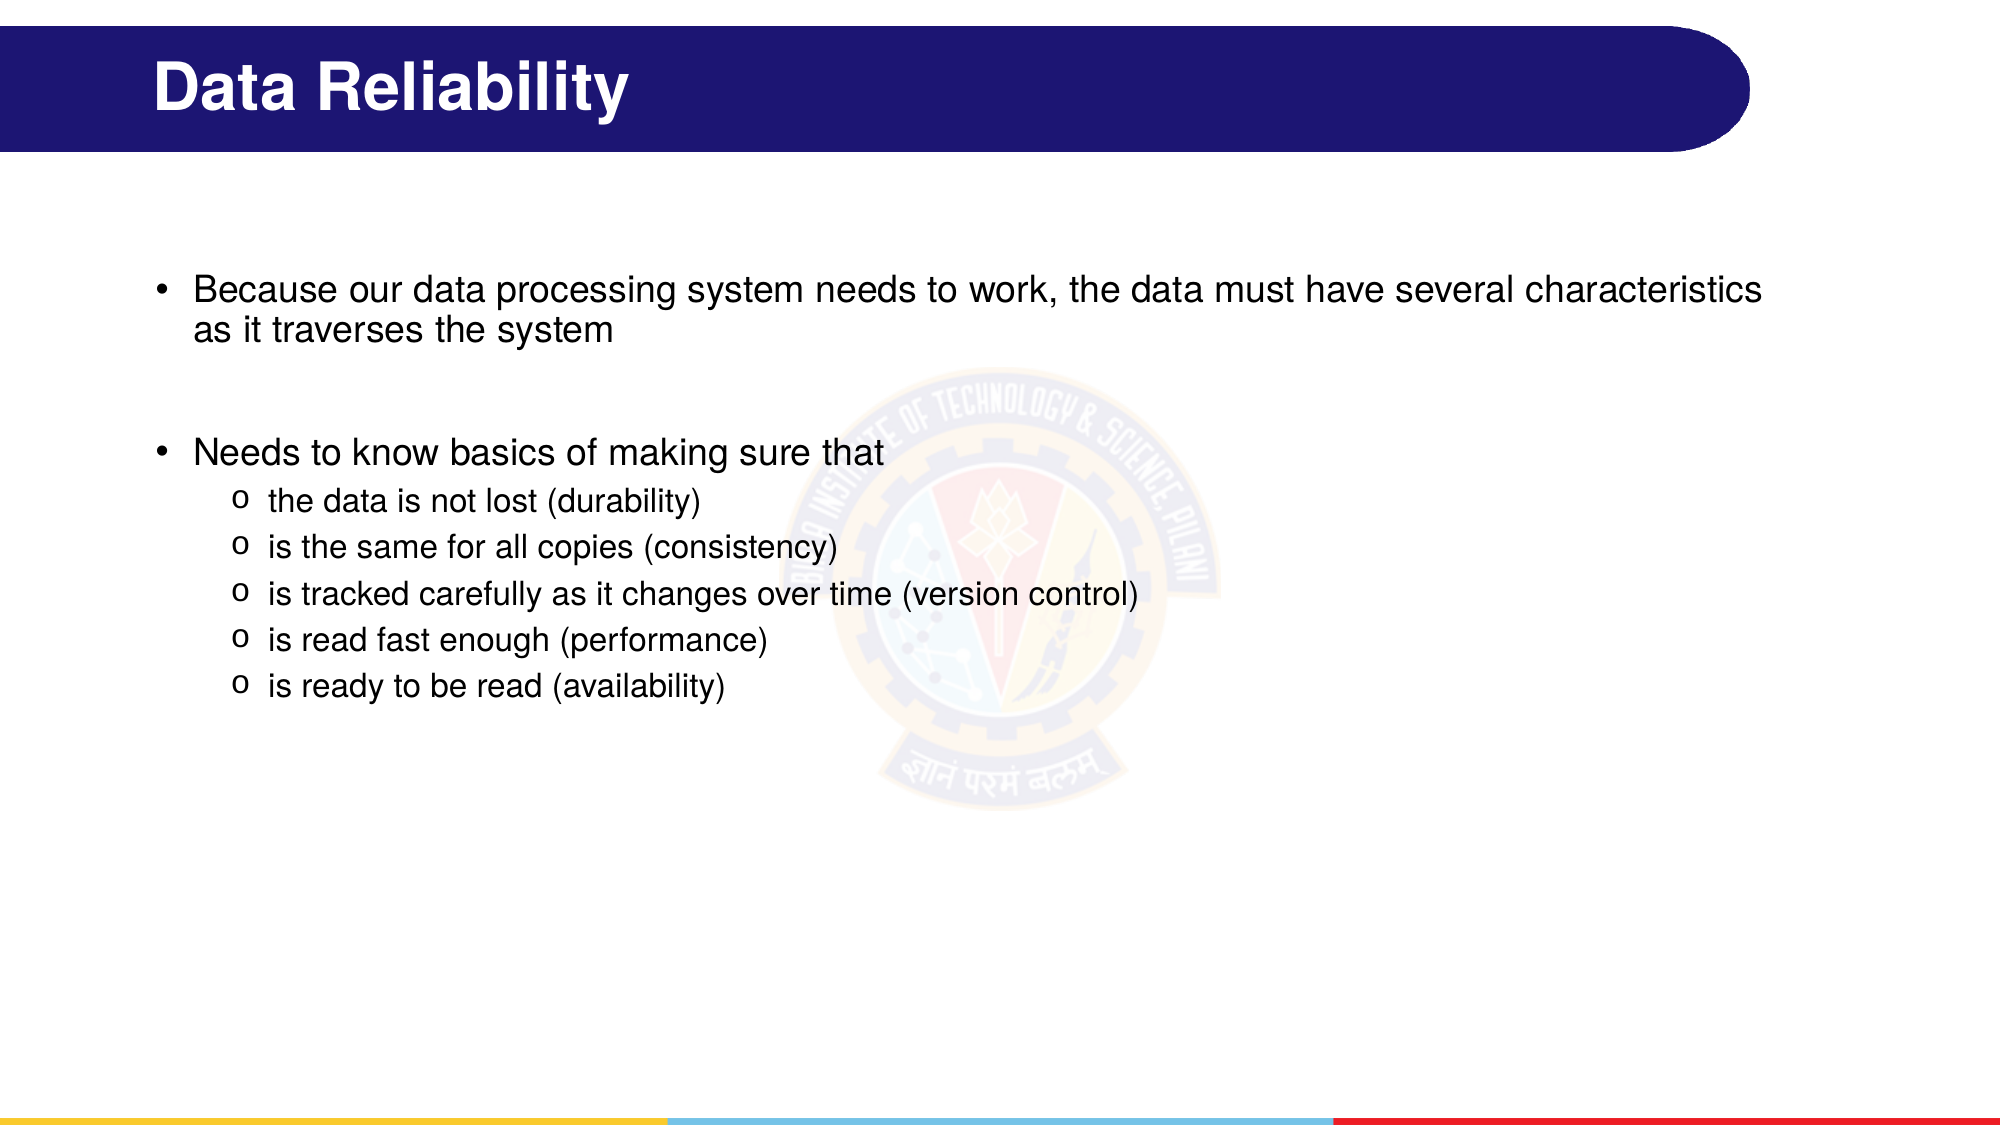

# Data Reliability

Because our data processing system needs to work, the data must have several characteristics as it traverses the system

Needs to know basics of making sure that
the data is not lost (durability)
is the same for all copies (consistency)
is tracked carefully as it changes over time (version control)
is read fast enough (performance)
is ready to be read (availability)